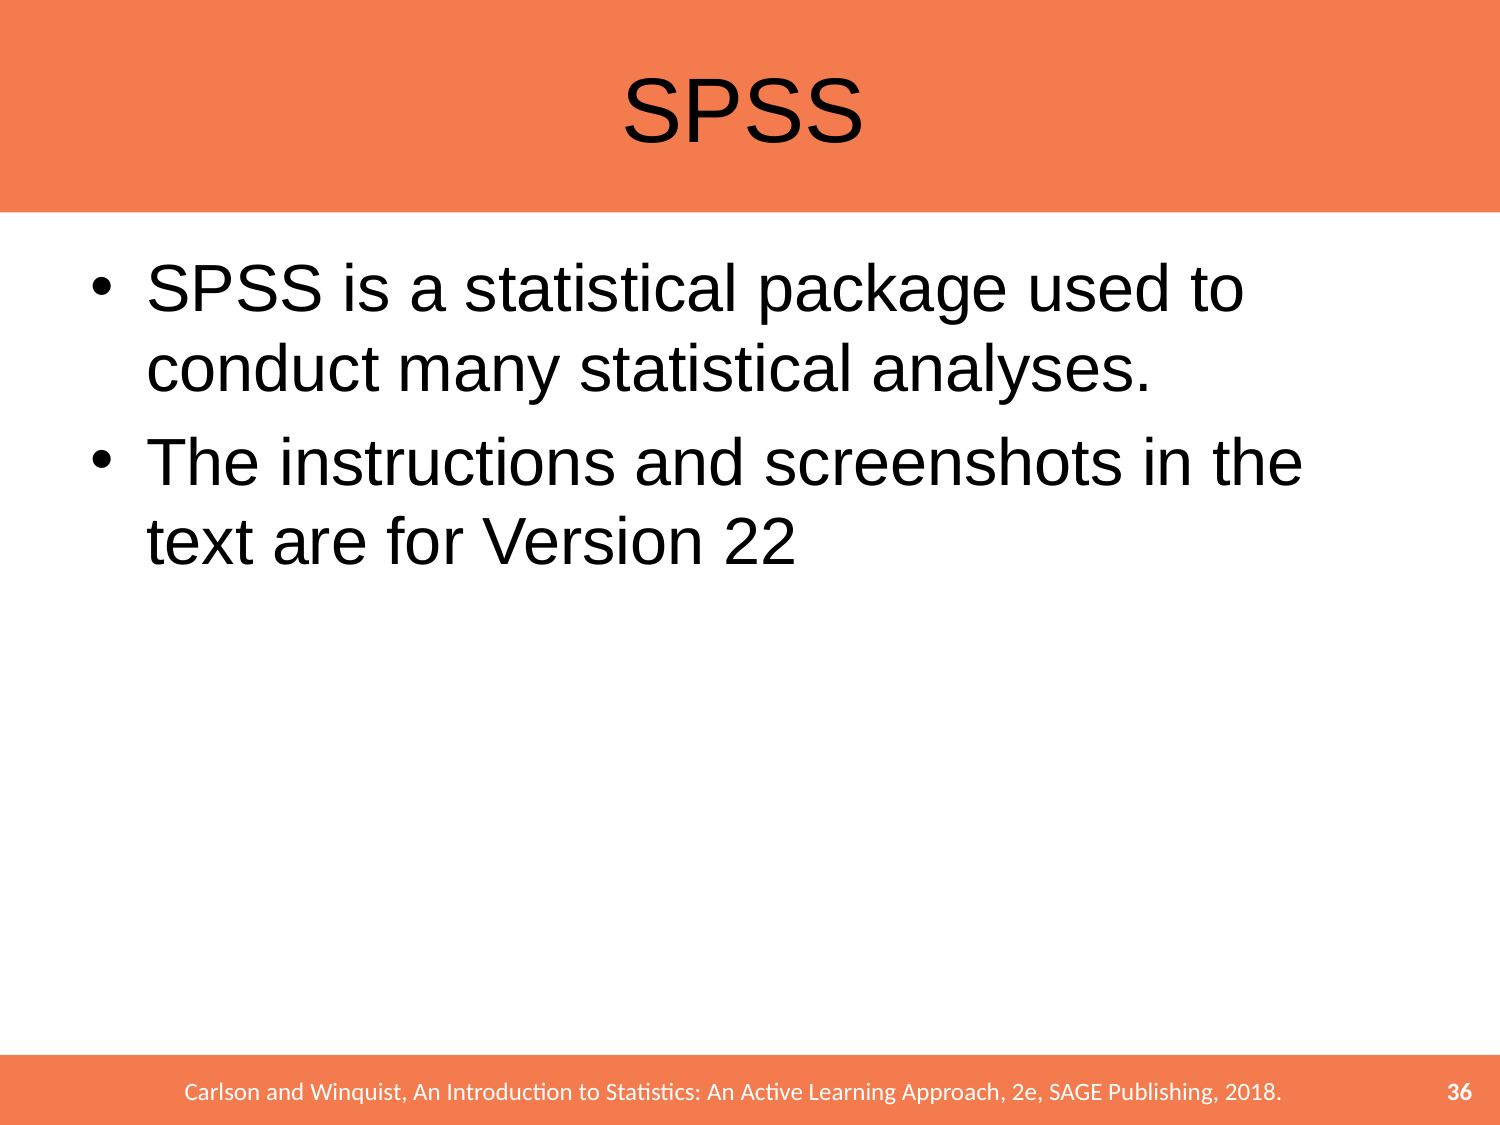

# SPSS
SPSS is a statistical package used to conduct many statistical analyses.
The instructions and screenshots in the text are for Version 22

36
Carlson and Winquist, An Introduction to Statistics: An Active Learning Approach, 2e, SAGE Publishing, 2018.